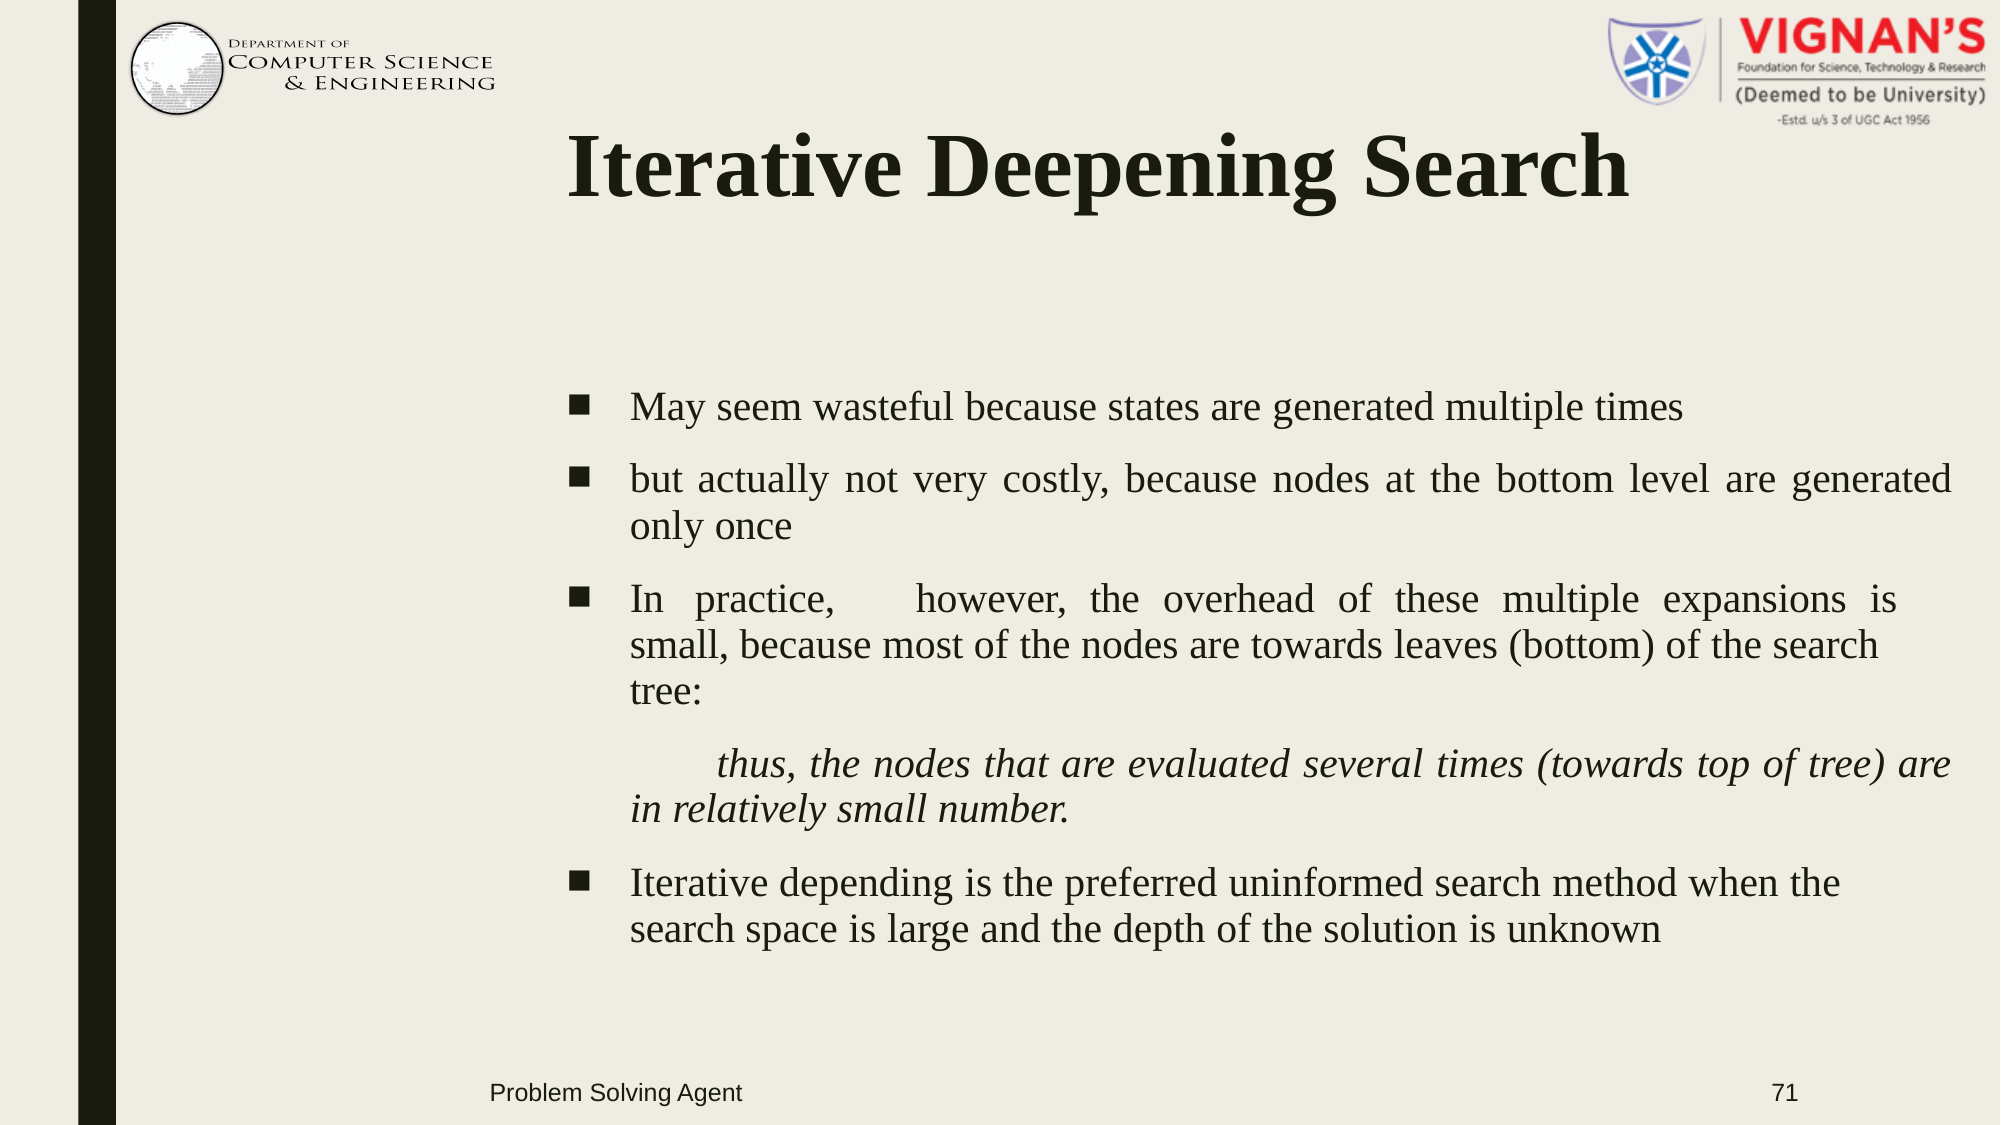

# Iterative Deepening	Search
May seem wasteful because states are generated multiple times
but actually not very costly, because nodes at the bottom level are generated only once
In	practice,	however,	the	overhead	of	these	multiple	expansions	is	small, because most of the nodes are towards leaves (bottom) of the search tree:
thus, the nodes that are evaluated several times (towards top of tree) are in relatively small number.
Iterative depending is the preferred uninformed search method when the search space is large and the depth of the solution is unknown
Problem Solving Agent
71